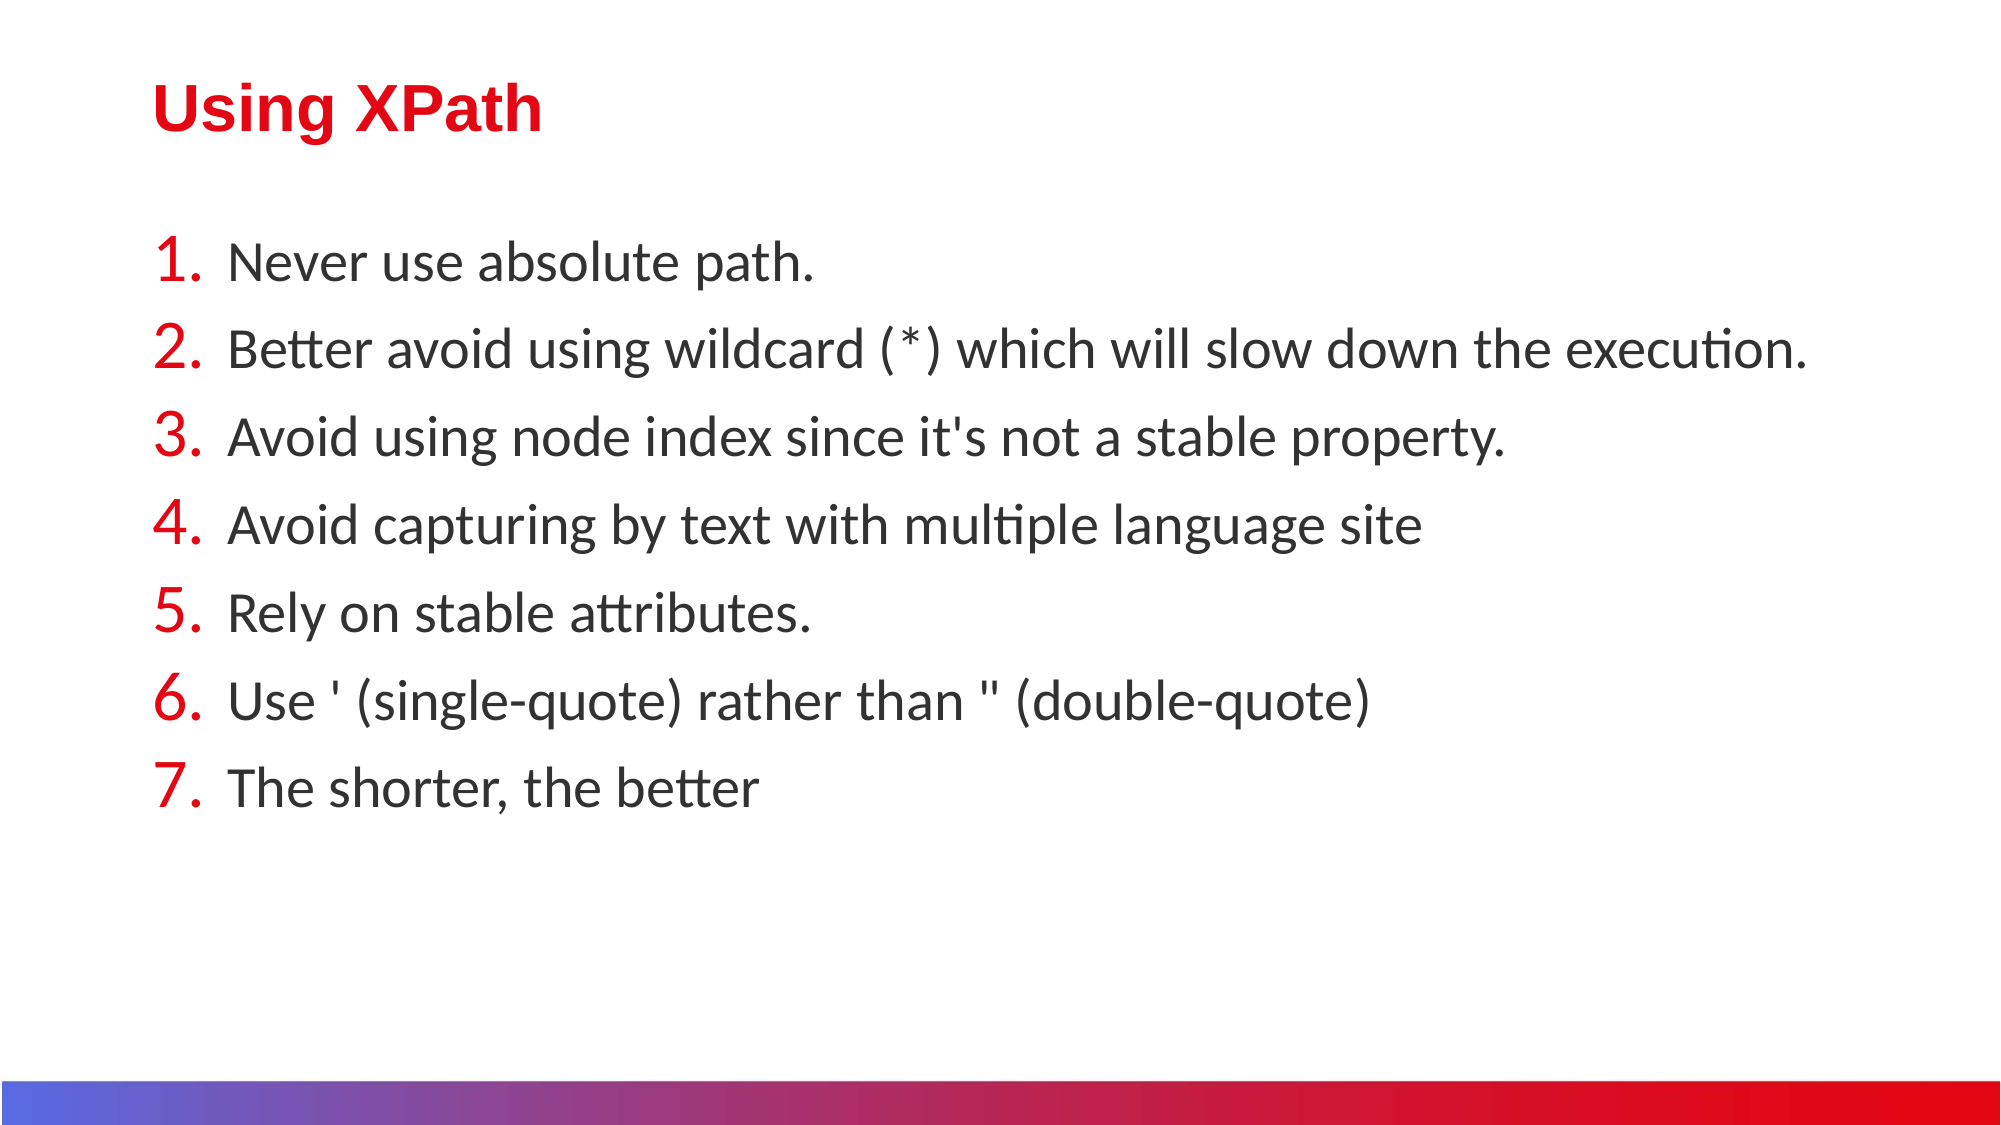

# Using XPath
Never use absolute path.
Better avoid using wildcard (*) which will slow down the execution.
Avoid using node index since it's not a stable property.
Avoid capturing by text with multiple language site
Rely on stable attributes.
Use ' (single-quote) rather than " (double-quote)
The shorter, the better